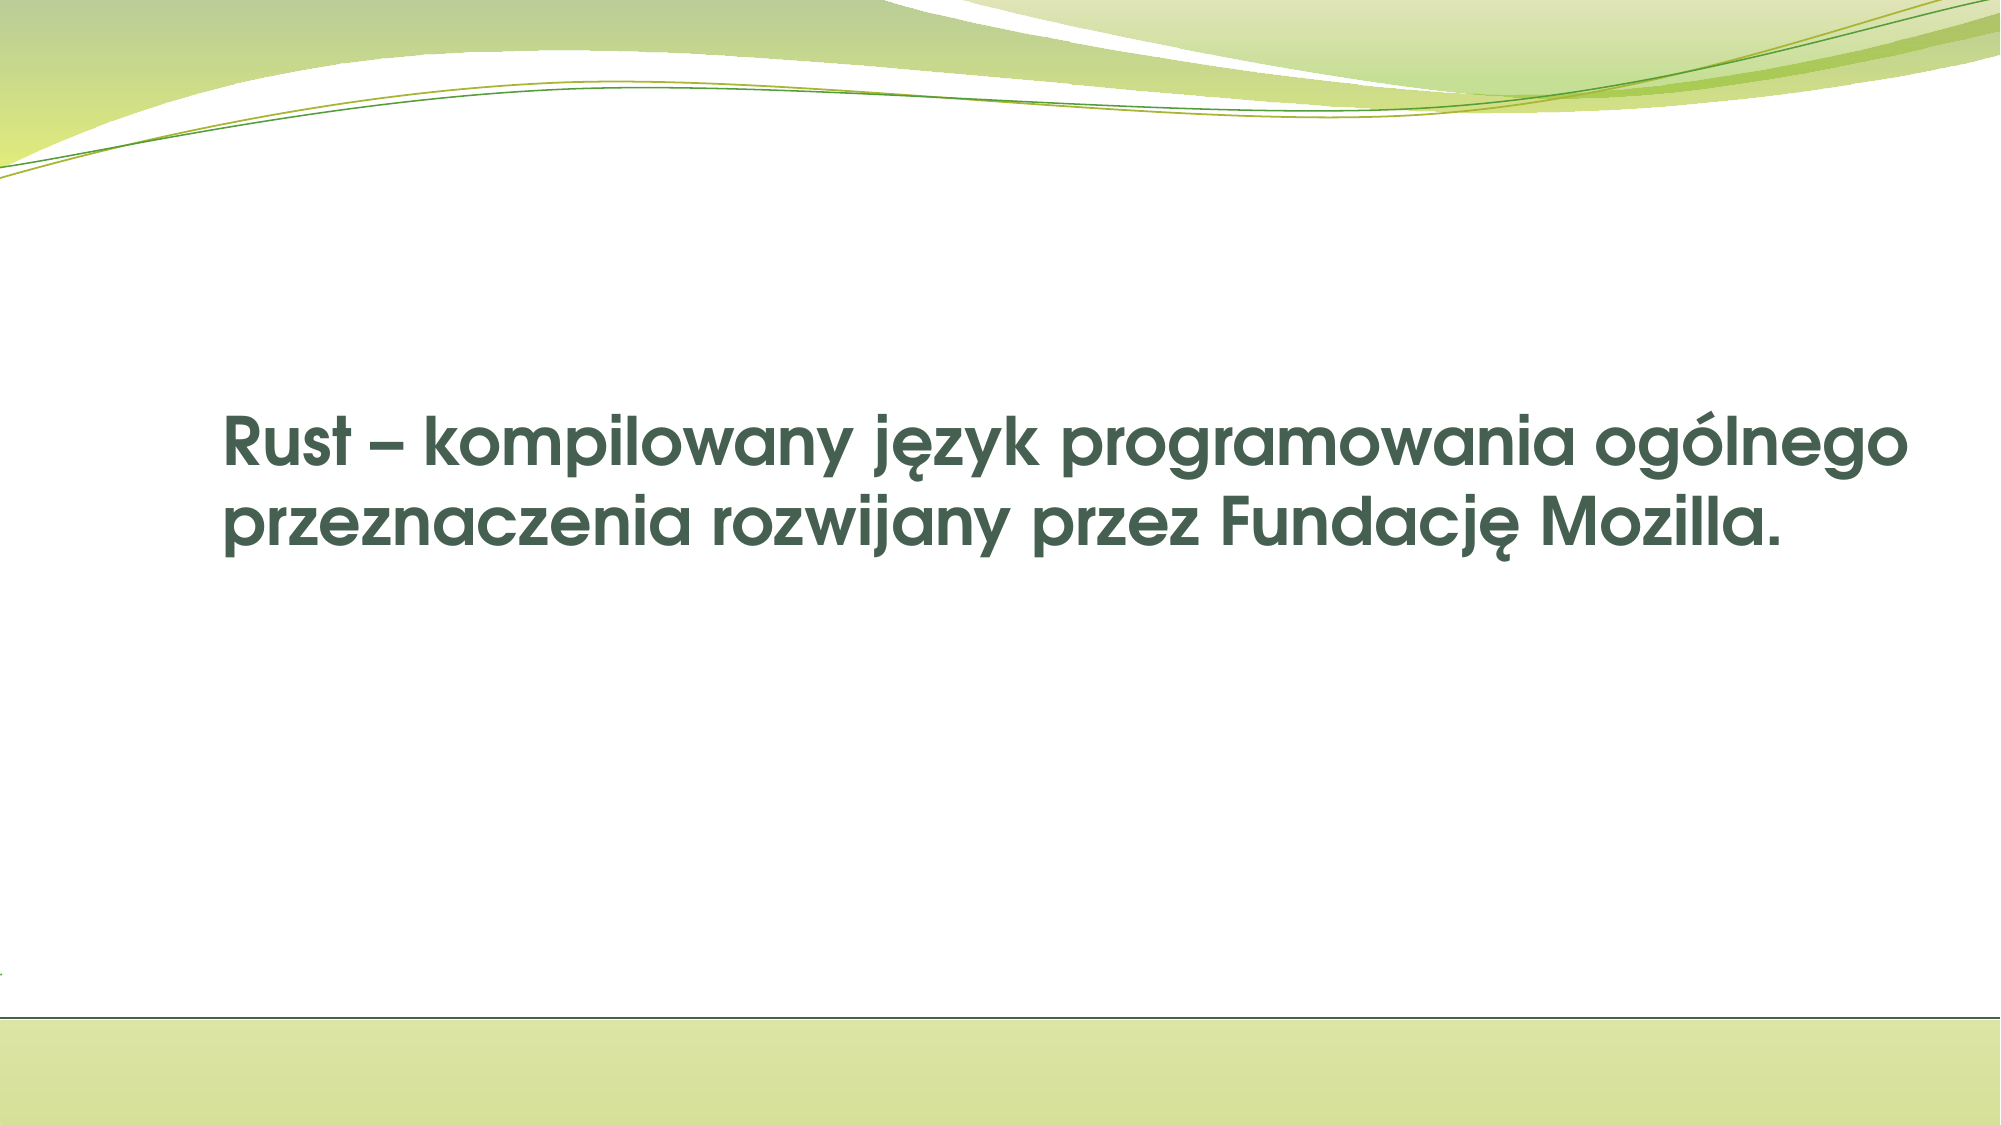

# Rust – kompilowany język programowania ogólnego przeznaczenia rozwijany przez Fundację Mozilla.